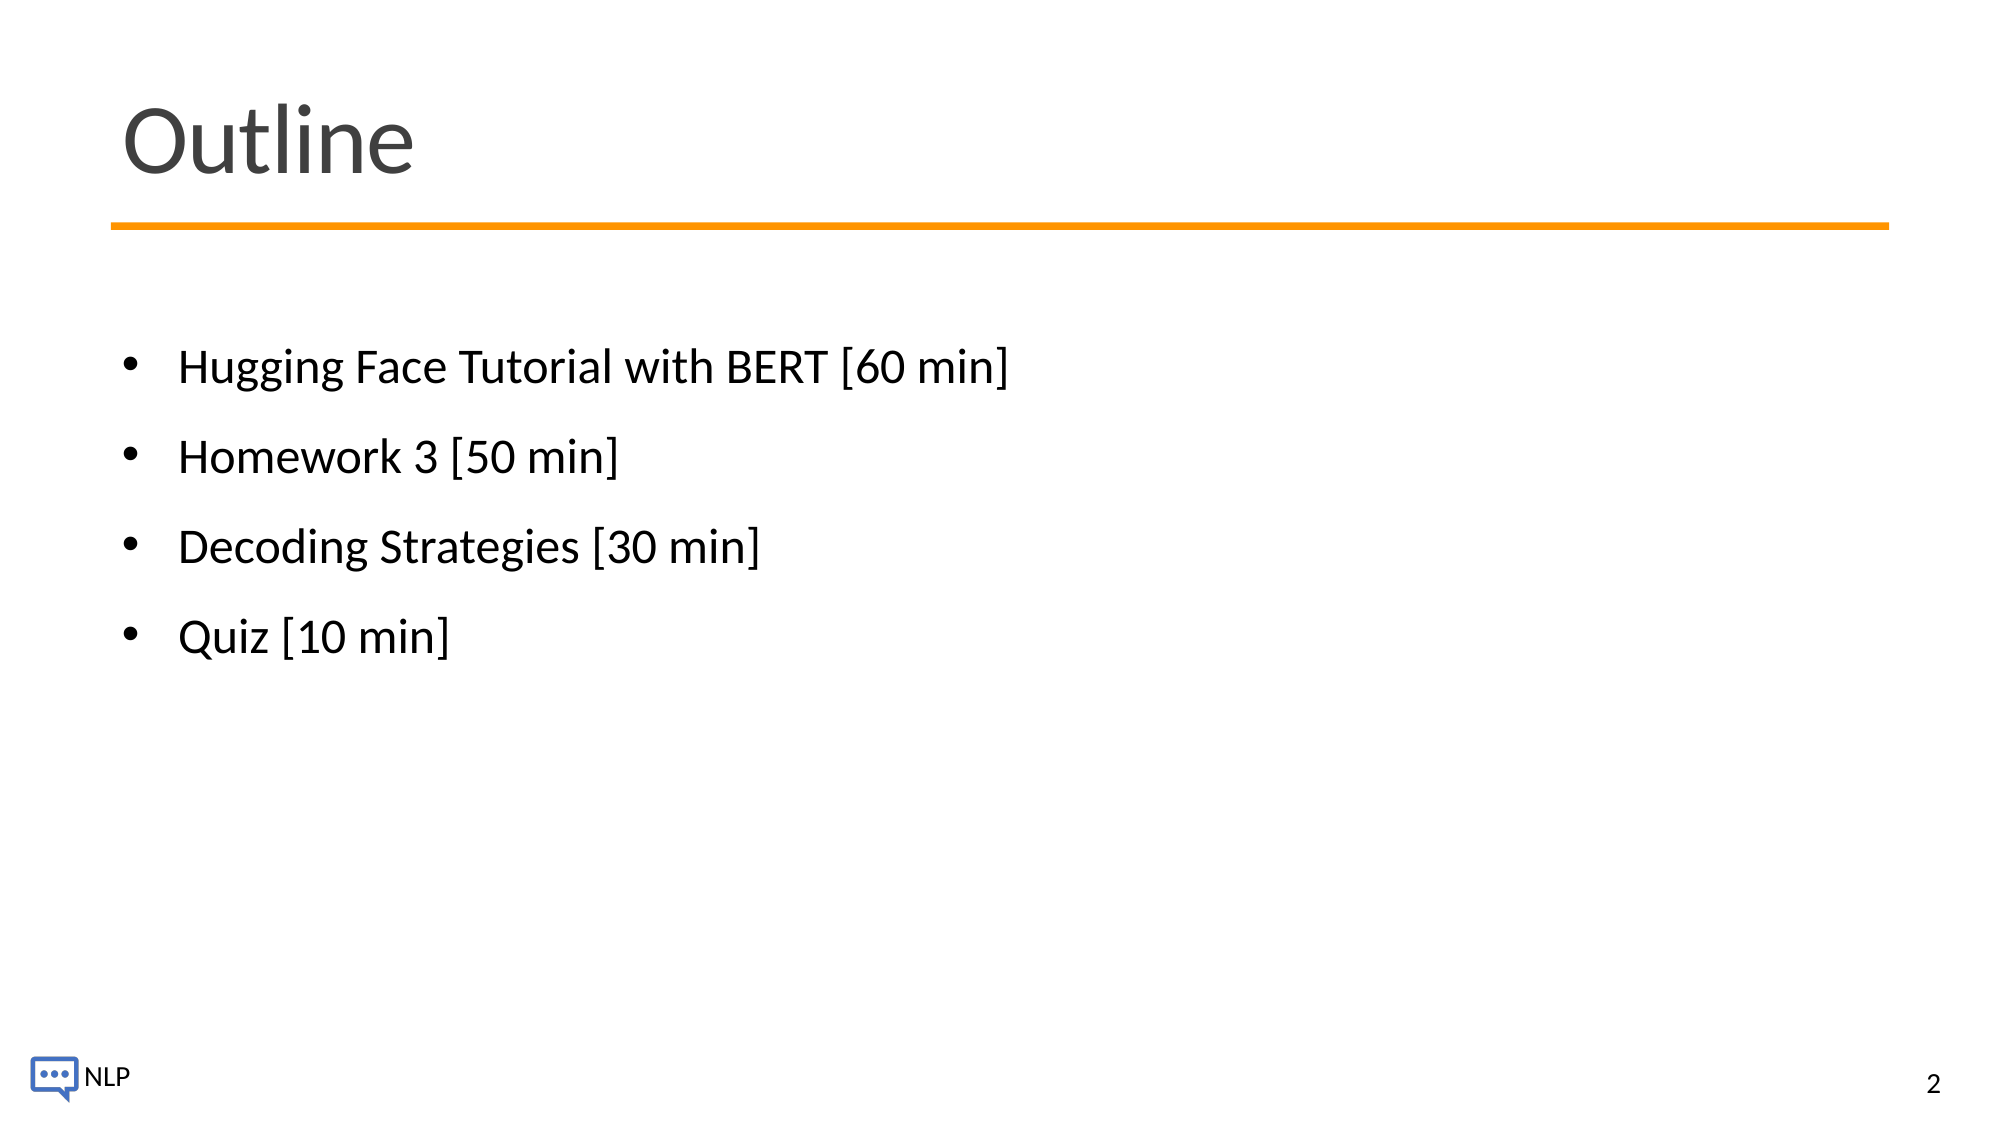

# Outline
Hugging Face Tutorial with BERT [60 min]
Homework 3 [50 min]
Decoding Strategies [30 min]
Quiz [10 min]
2